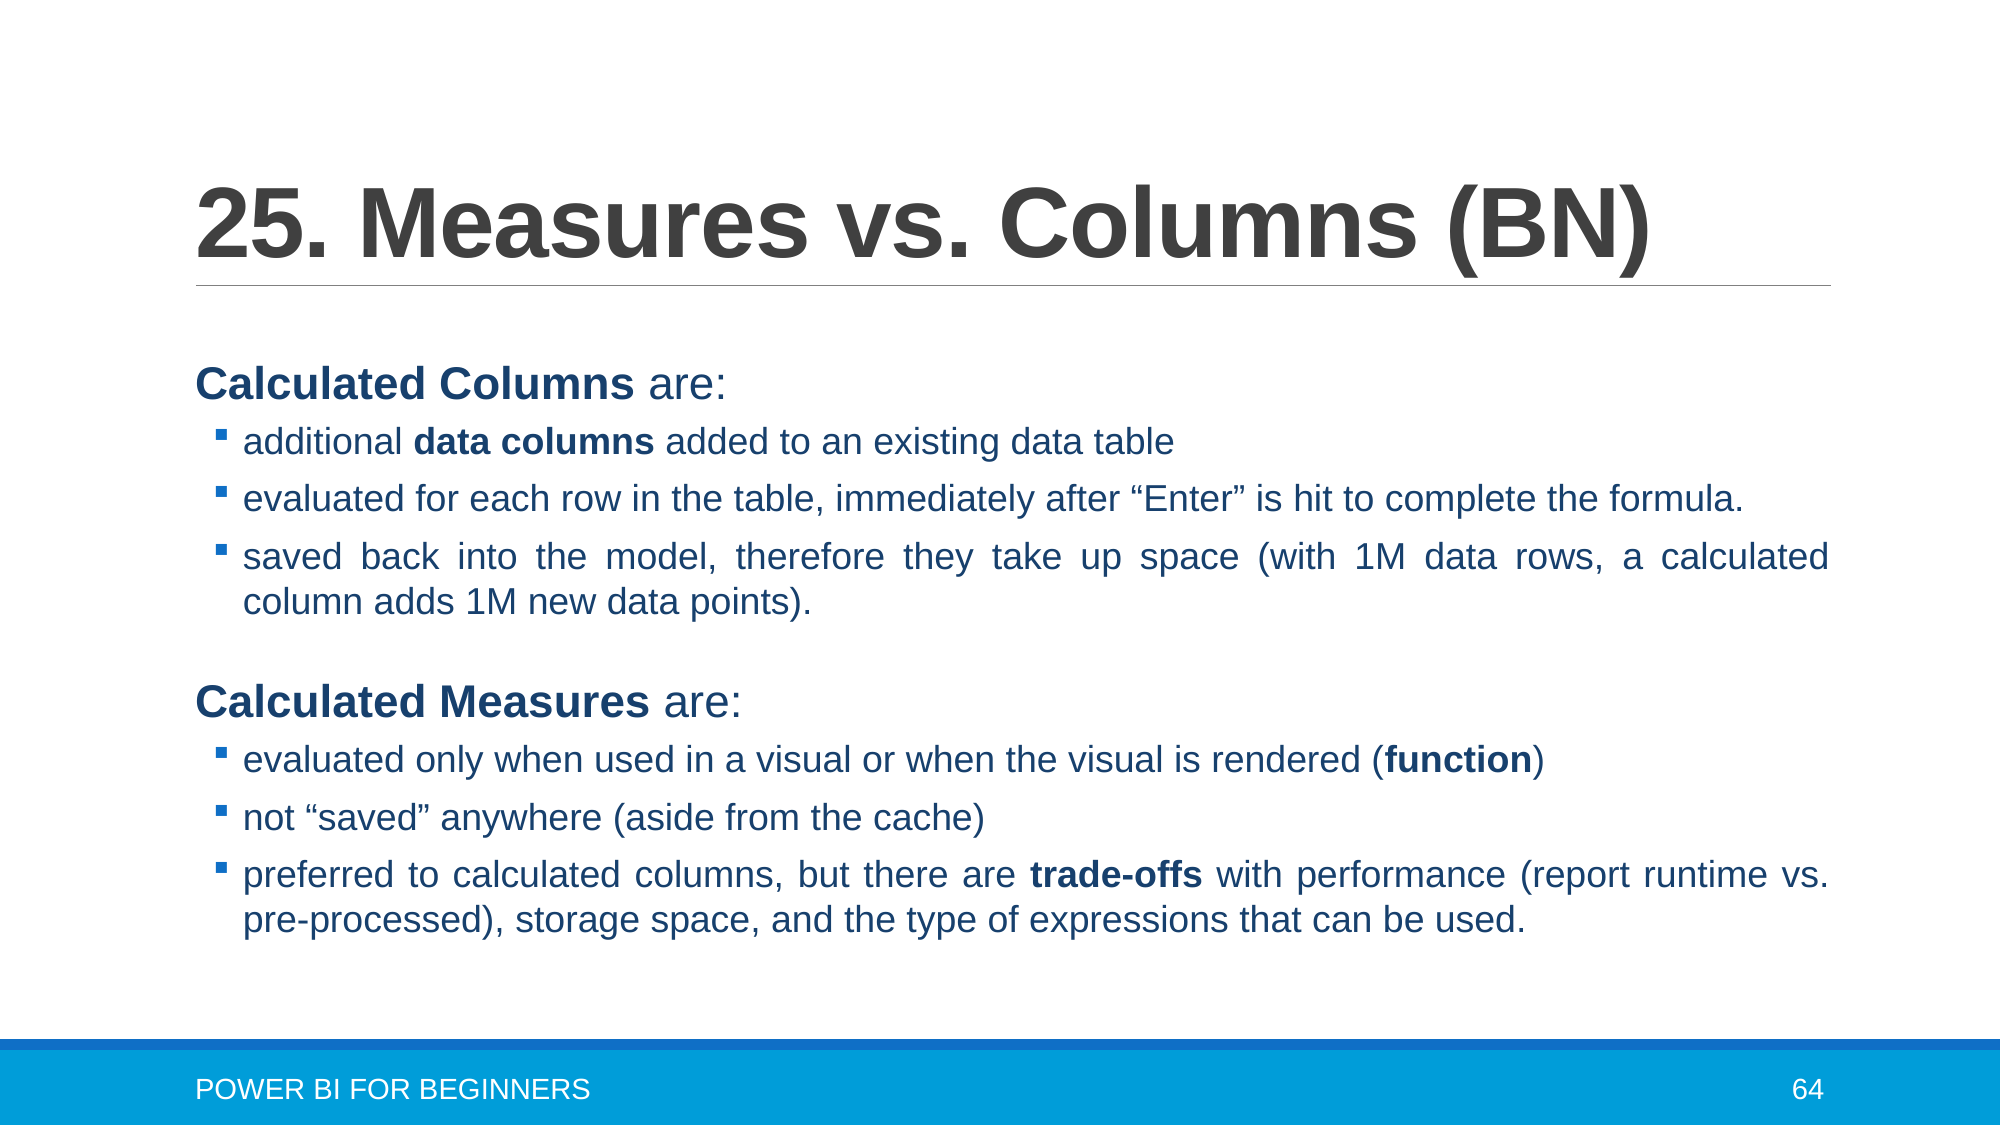

# 25. Measures vs. Columns (BN)
Calculated Columns are:
additional data columns added to an existing data table
evaluated for each row in the table, immediately after “Enter” is hit to complete the formula.
saved back into the model, therefore they take up space (with 1M data rows, a calculated column adds 1M new data points).
Calculated Measures are:
evaluated only when used in a visual or when the visual is rendered (function)
not “saved” anywhere (aside from the cache)
preferred to calculated columns, but there are trade-offs with performance (report runtime vs. pre-processed), storage space, and the type of expressions that can be used.
POWER BI FOR BEGINNERS
64